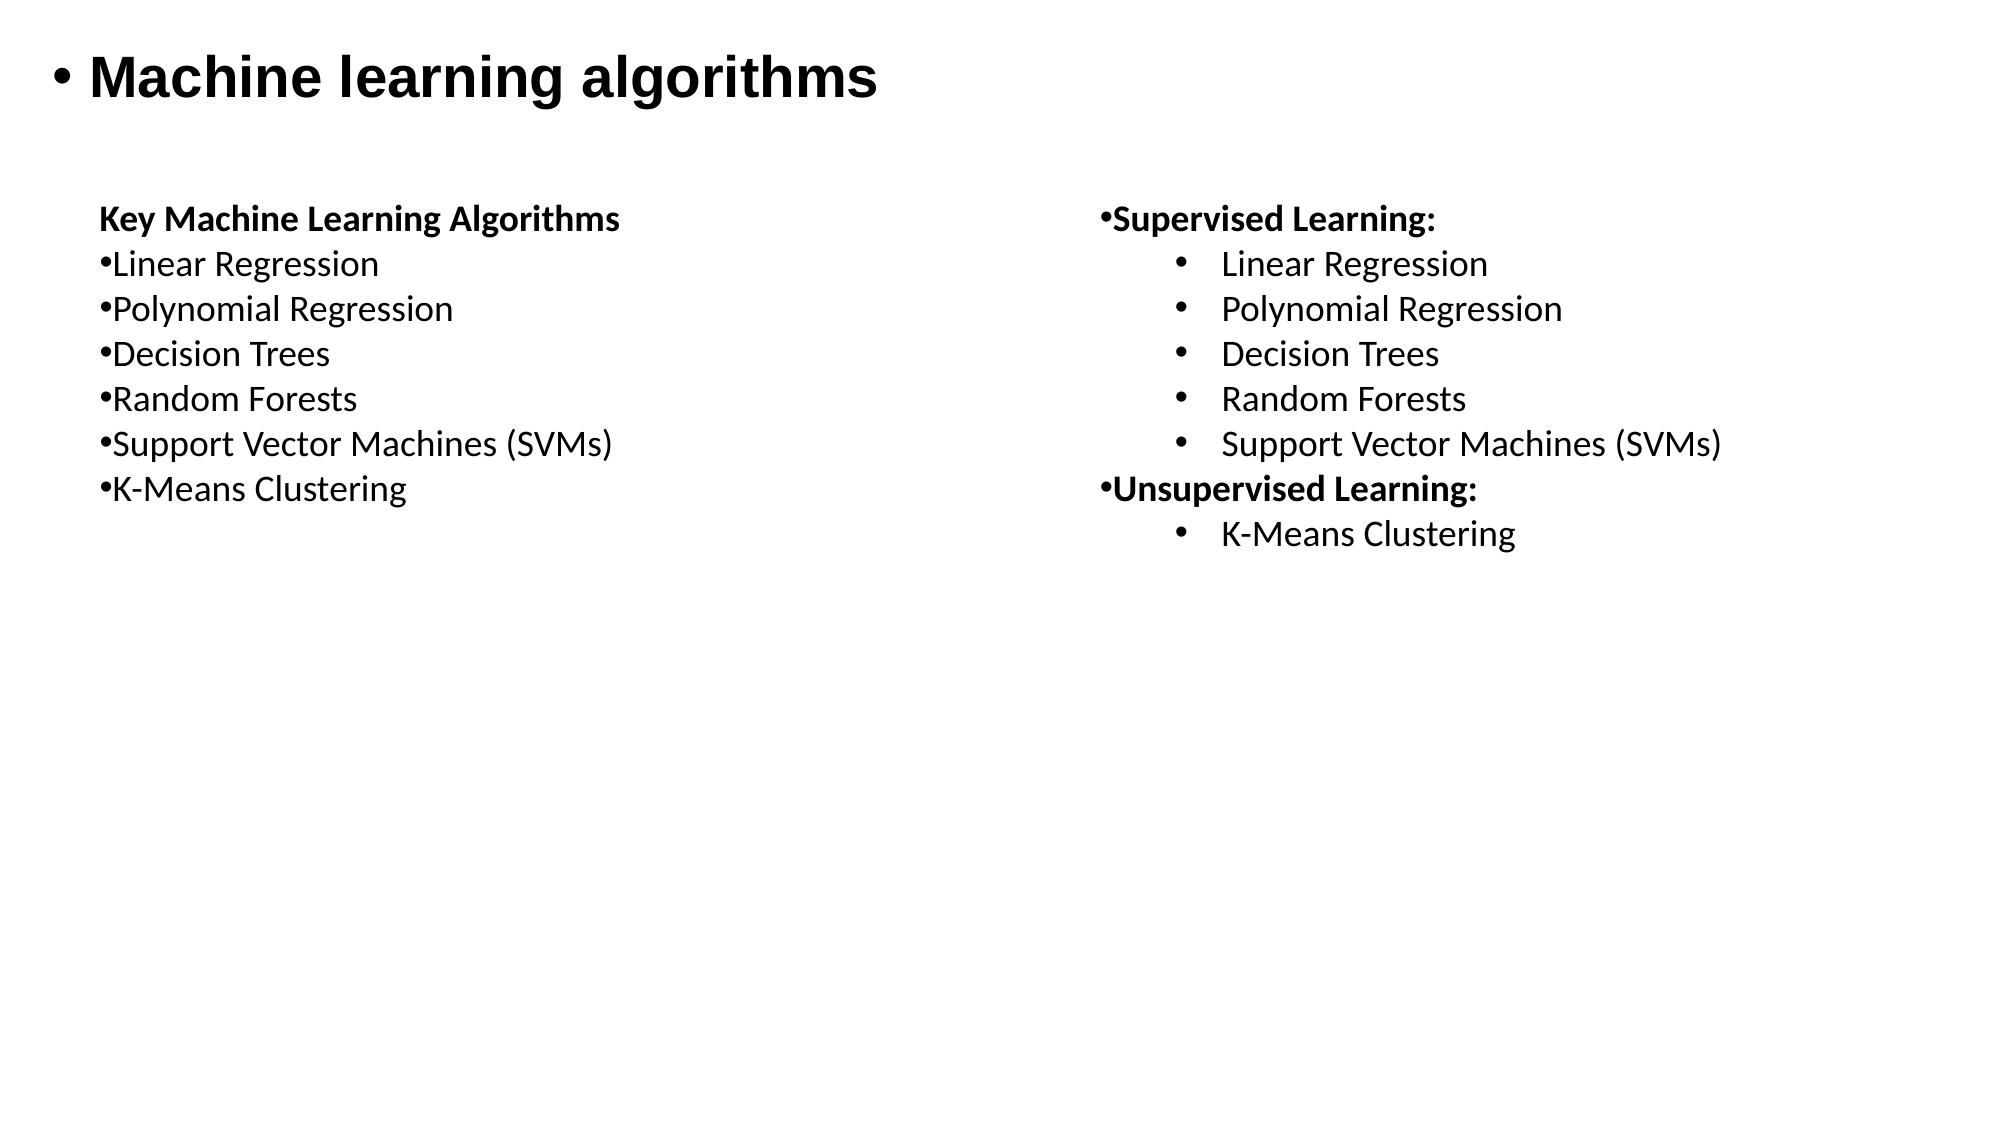

Machine learning algorithms
Key Machine Learning Algorithms
Linear Regression
Polynomial Regression
Decision Trees
Random Forests
Support Vector Machines (SVMs)
K-Means Clustering
Supervised Learning:
Linear Regression
Polynomial Regression
Decision Trees
Random Forests
Support Vector Machines (SVMs)
Unsupervised Learning:
K-Means Clustering